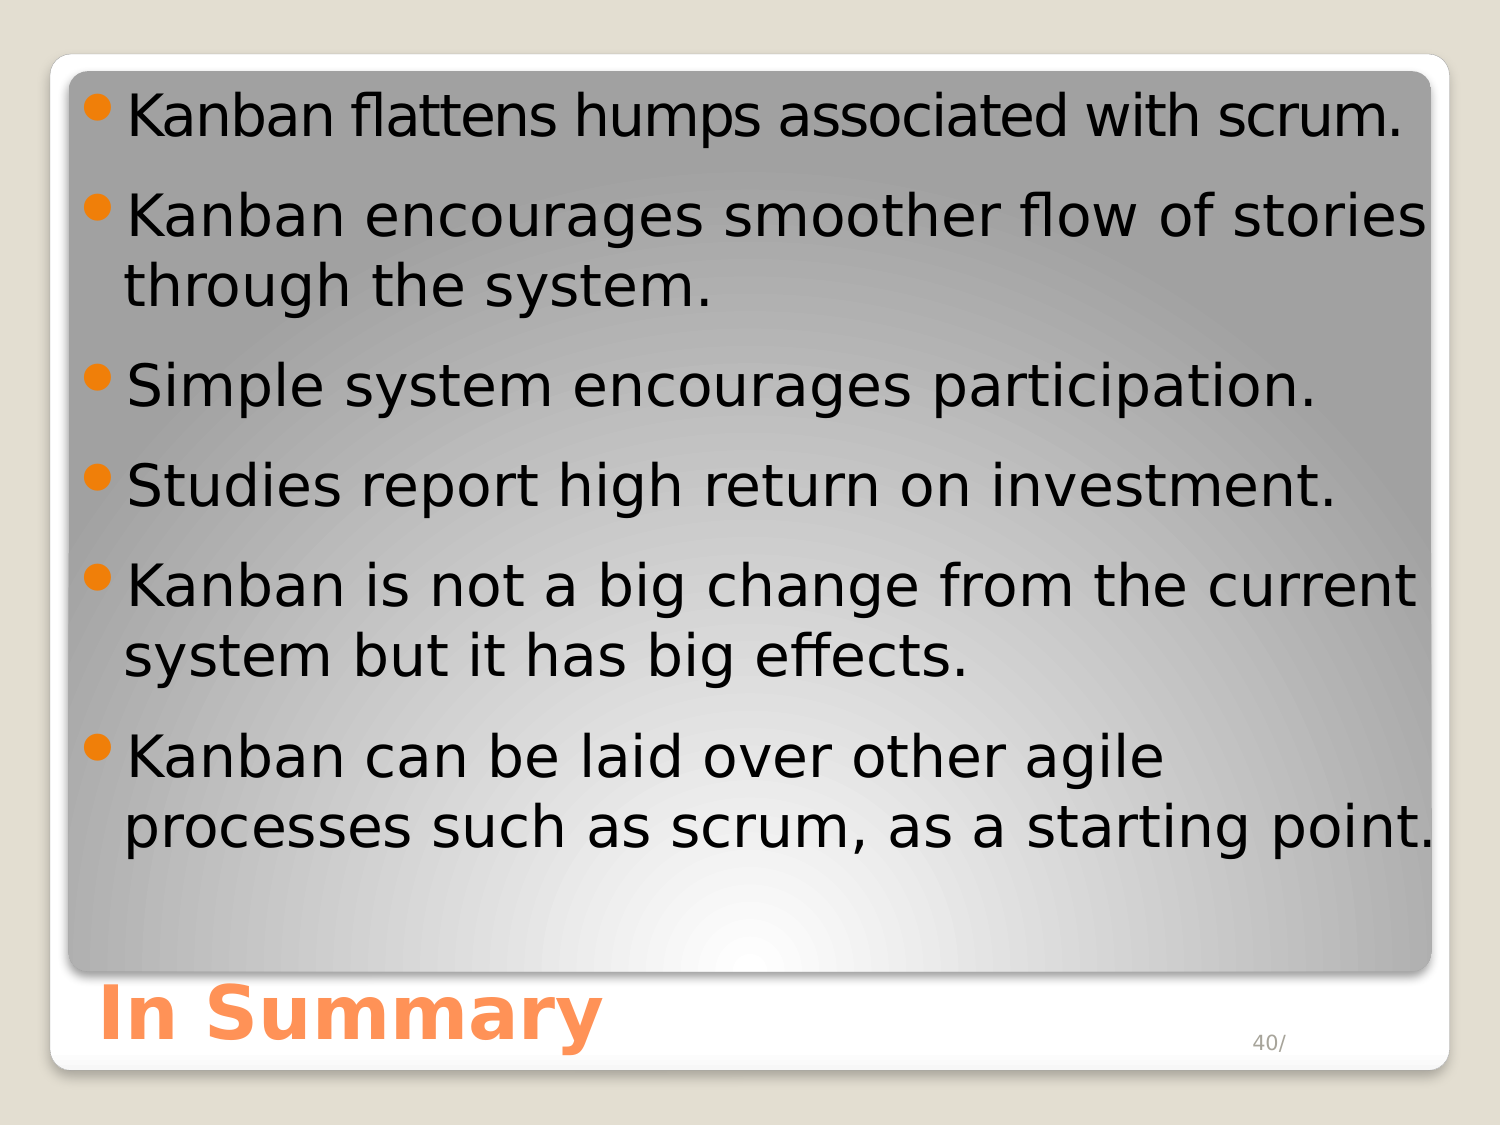

Kanban flattens humps associated with scrum.
Kanban encourages smoother flow of stories through the system.
Simple system encourages participation.
Studies report high return on investment.
Kanban is not a big change from the current system but it has big effects.
Kanban can be laid over other agile processes such as scrum, as a starting point.
# In Summary
40/